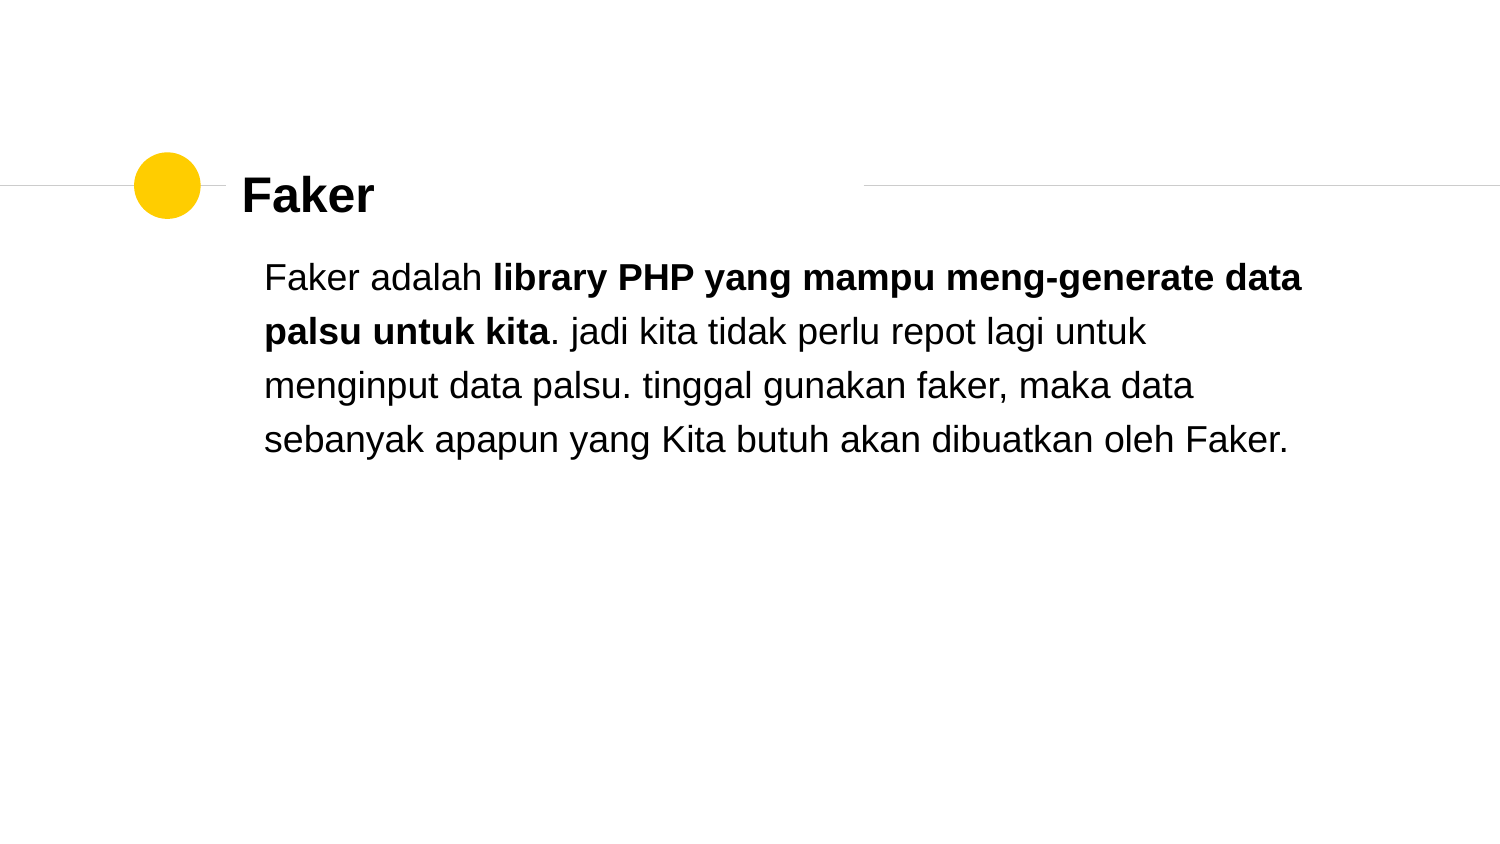

# Faker
Faker adalah library PHP yang mampu meng-generate data palsu untuk kita. jadi kita tidak perlu repot lagi untuk menginput data palsu. tinggal gunakan faker, maka data sebanyak apapun yang Kita butuh akan dibuatkan oleh Faker.